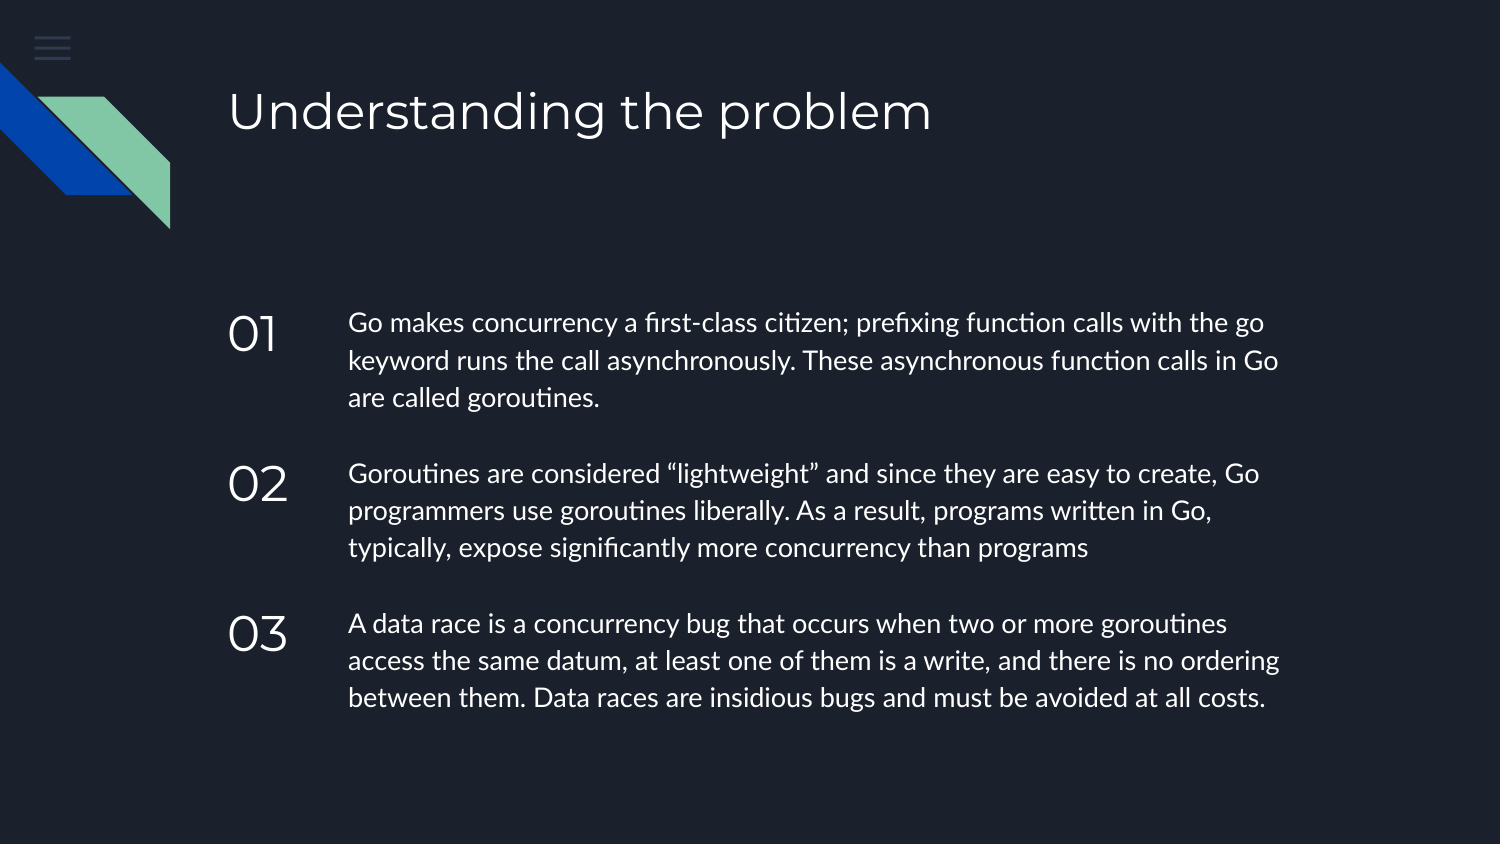

# Understanding the problem
01

Go makes concurrency a first-class citizen; prefixing function calls with the go keyword runs the call asynchronously. These asynchronous function calls in Go are called goroutines.
02

Goroutines are considered “lightweight” and since they are easy to create, Go programmers use goroutines liberally. As a result, programs written in Go, typically, expose significantly more concurrency than programs
03
A data race is a concurrency bug that occurs when two or more goroutines access the same datum, at least one of them is a write, and there is no ordering between them. Data races are insidious bugs and must be avoided at all costs.